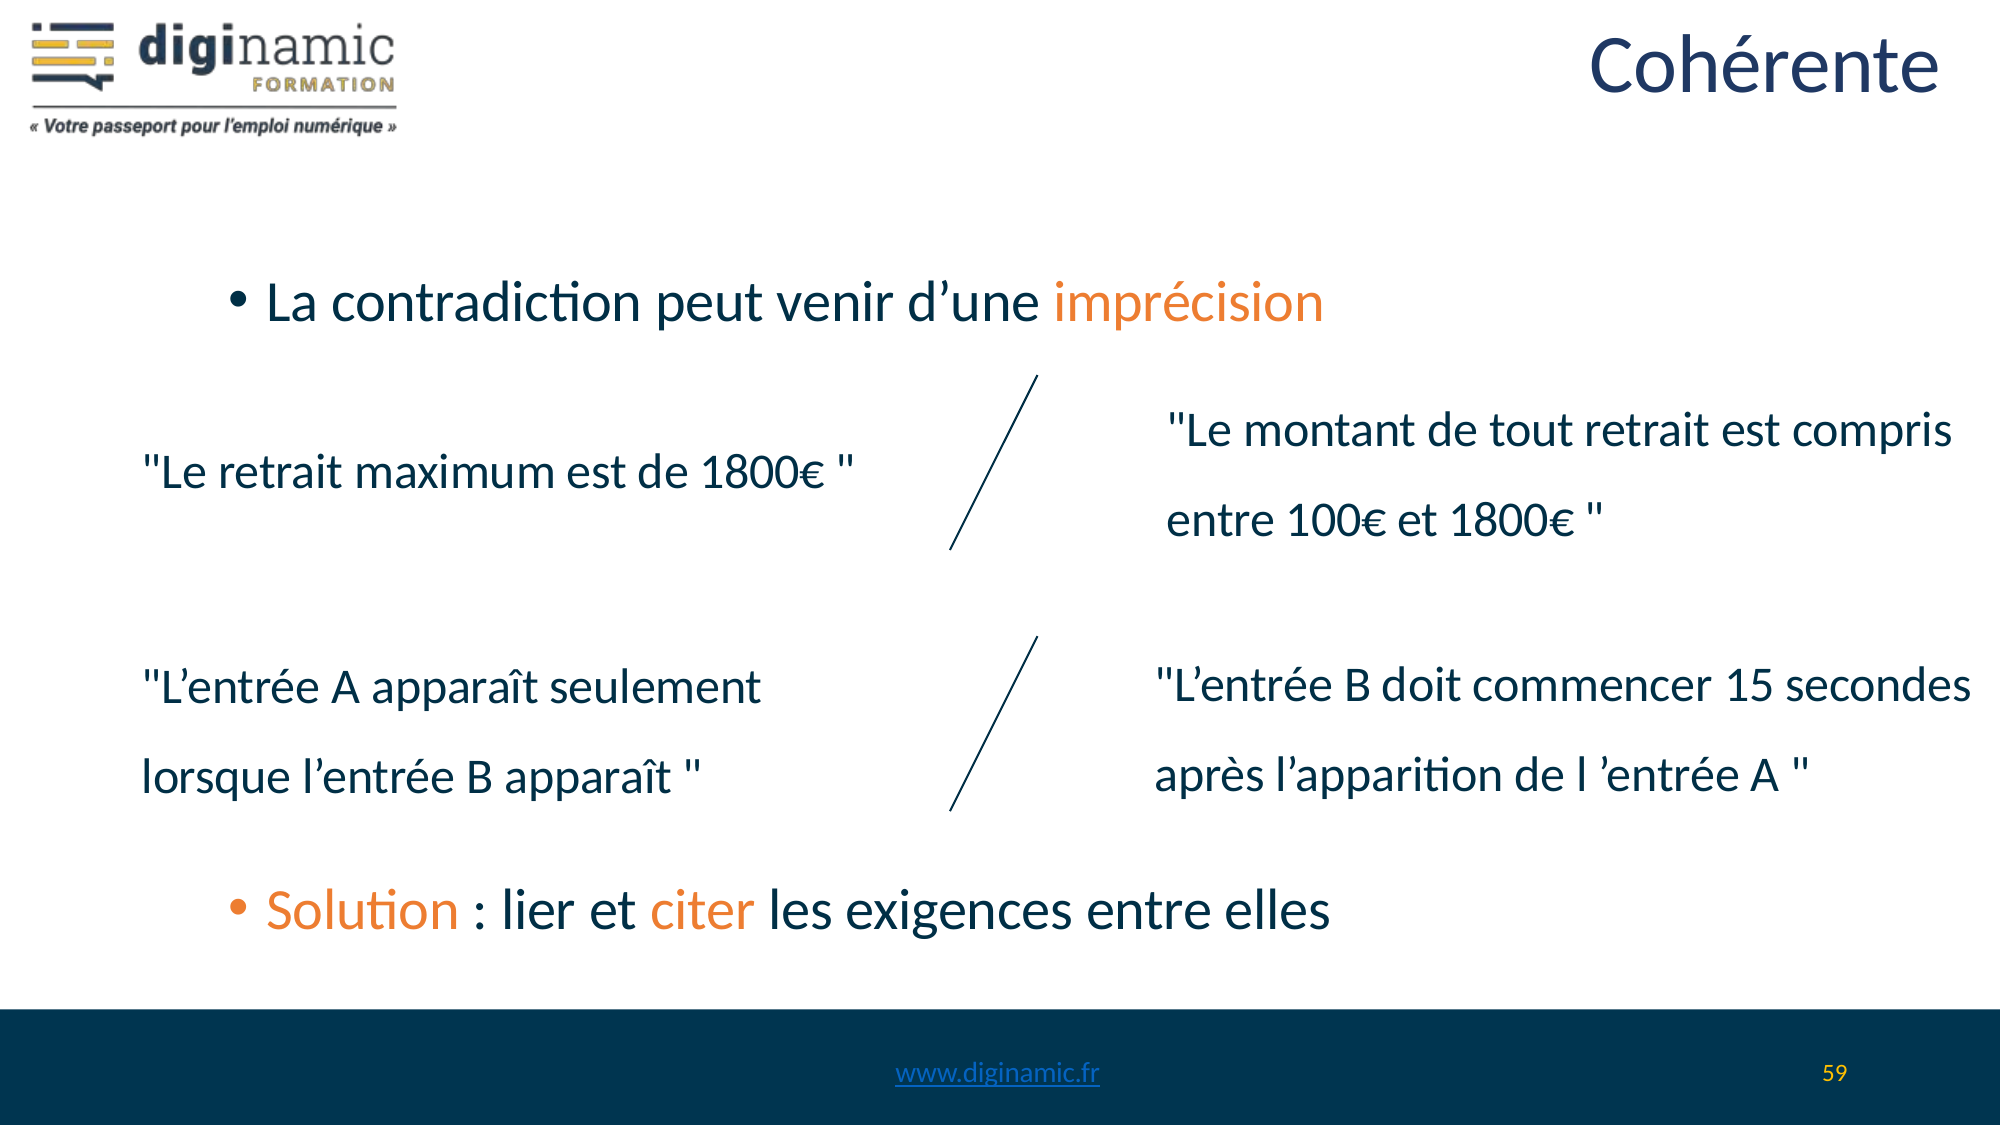

Cohérente
La contradiction peut venir d’une imprécision

Solution : lier et citer les exigences entre elles

"Le montant de tout retrait est compris entre 100€ et 1800€ "
"Le retrait maximum est de 1800€ "
"L’entrée B doit commencer 15 secondes après l’apparition de l ’entrée A "
"L’entrée A apparaît seulement lorsque l’entrée B apparaît "
www.diginamic.fr
59